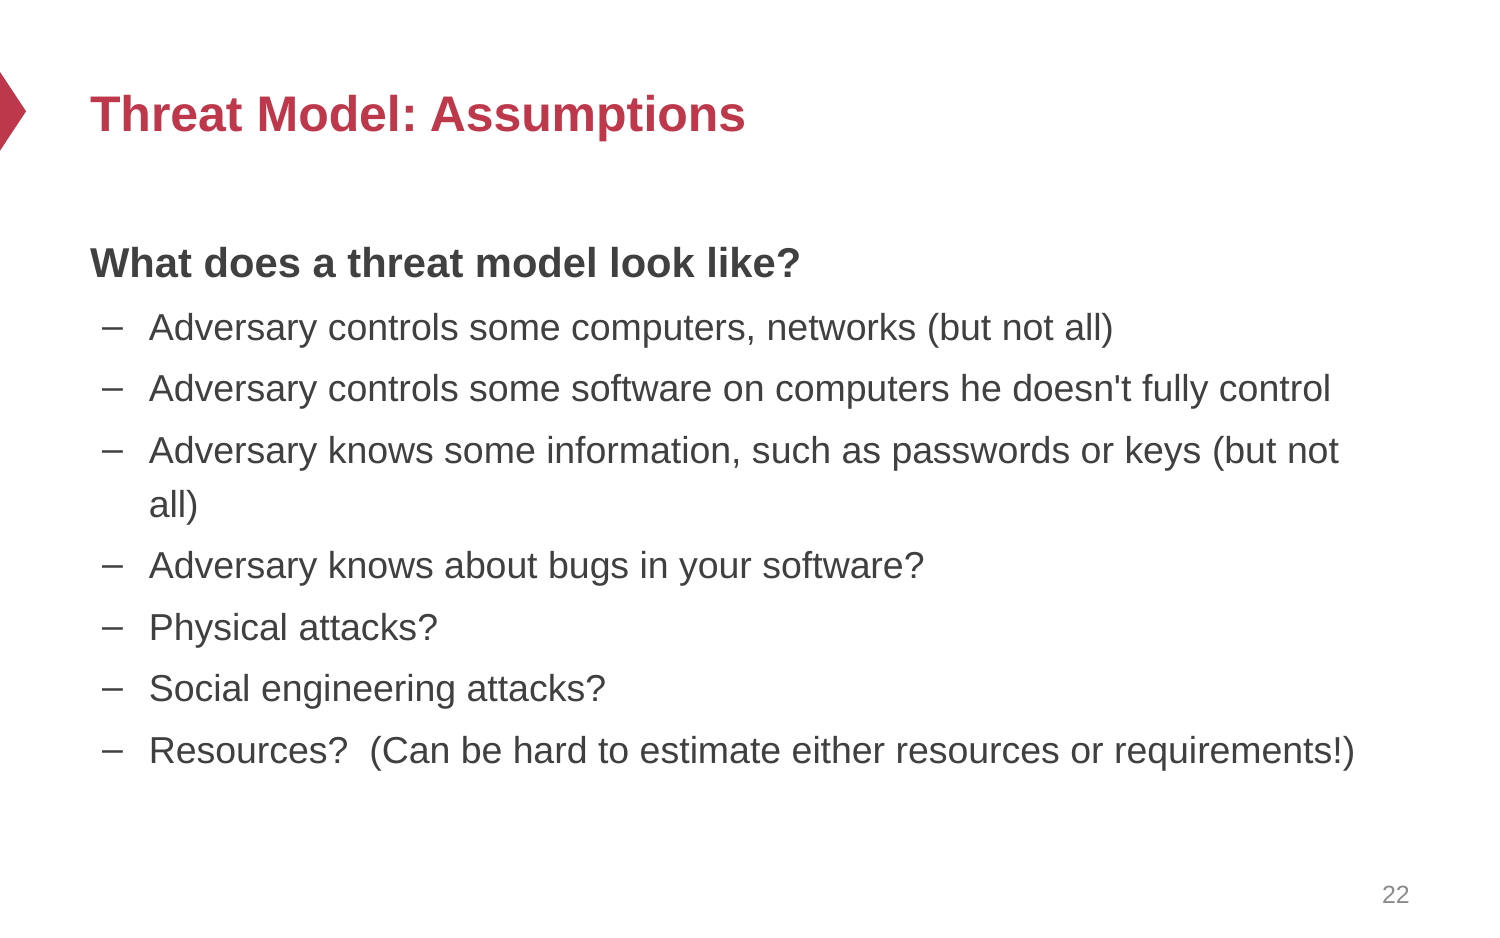

# Threat Model: Assumptions
What does a threat model look like?
Adversary controls some computers, networks (but not all)
Adversary controls some software on computers he doesn't fully control
Adversary knows some information, such as passwords or keys (but not all)
Adversary knows about bugs in your software?
Physical attacks?
Social engineering attacks?
Resources?  (Can be hard to estimate either resources or requirements!)

22